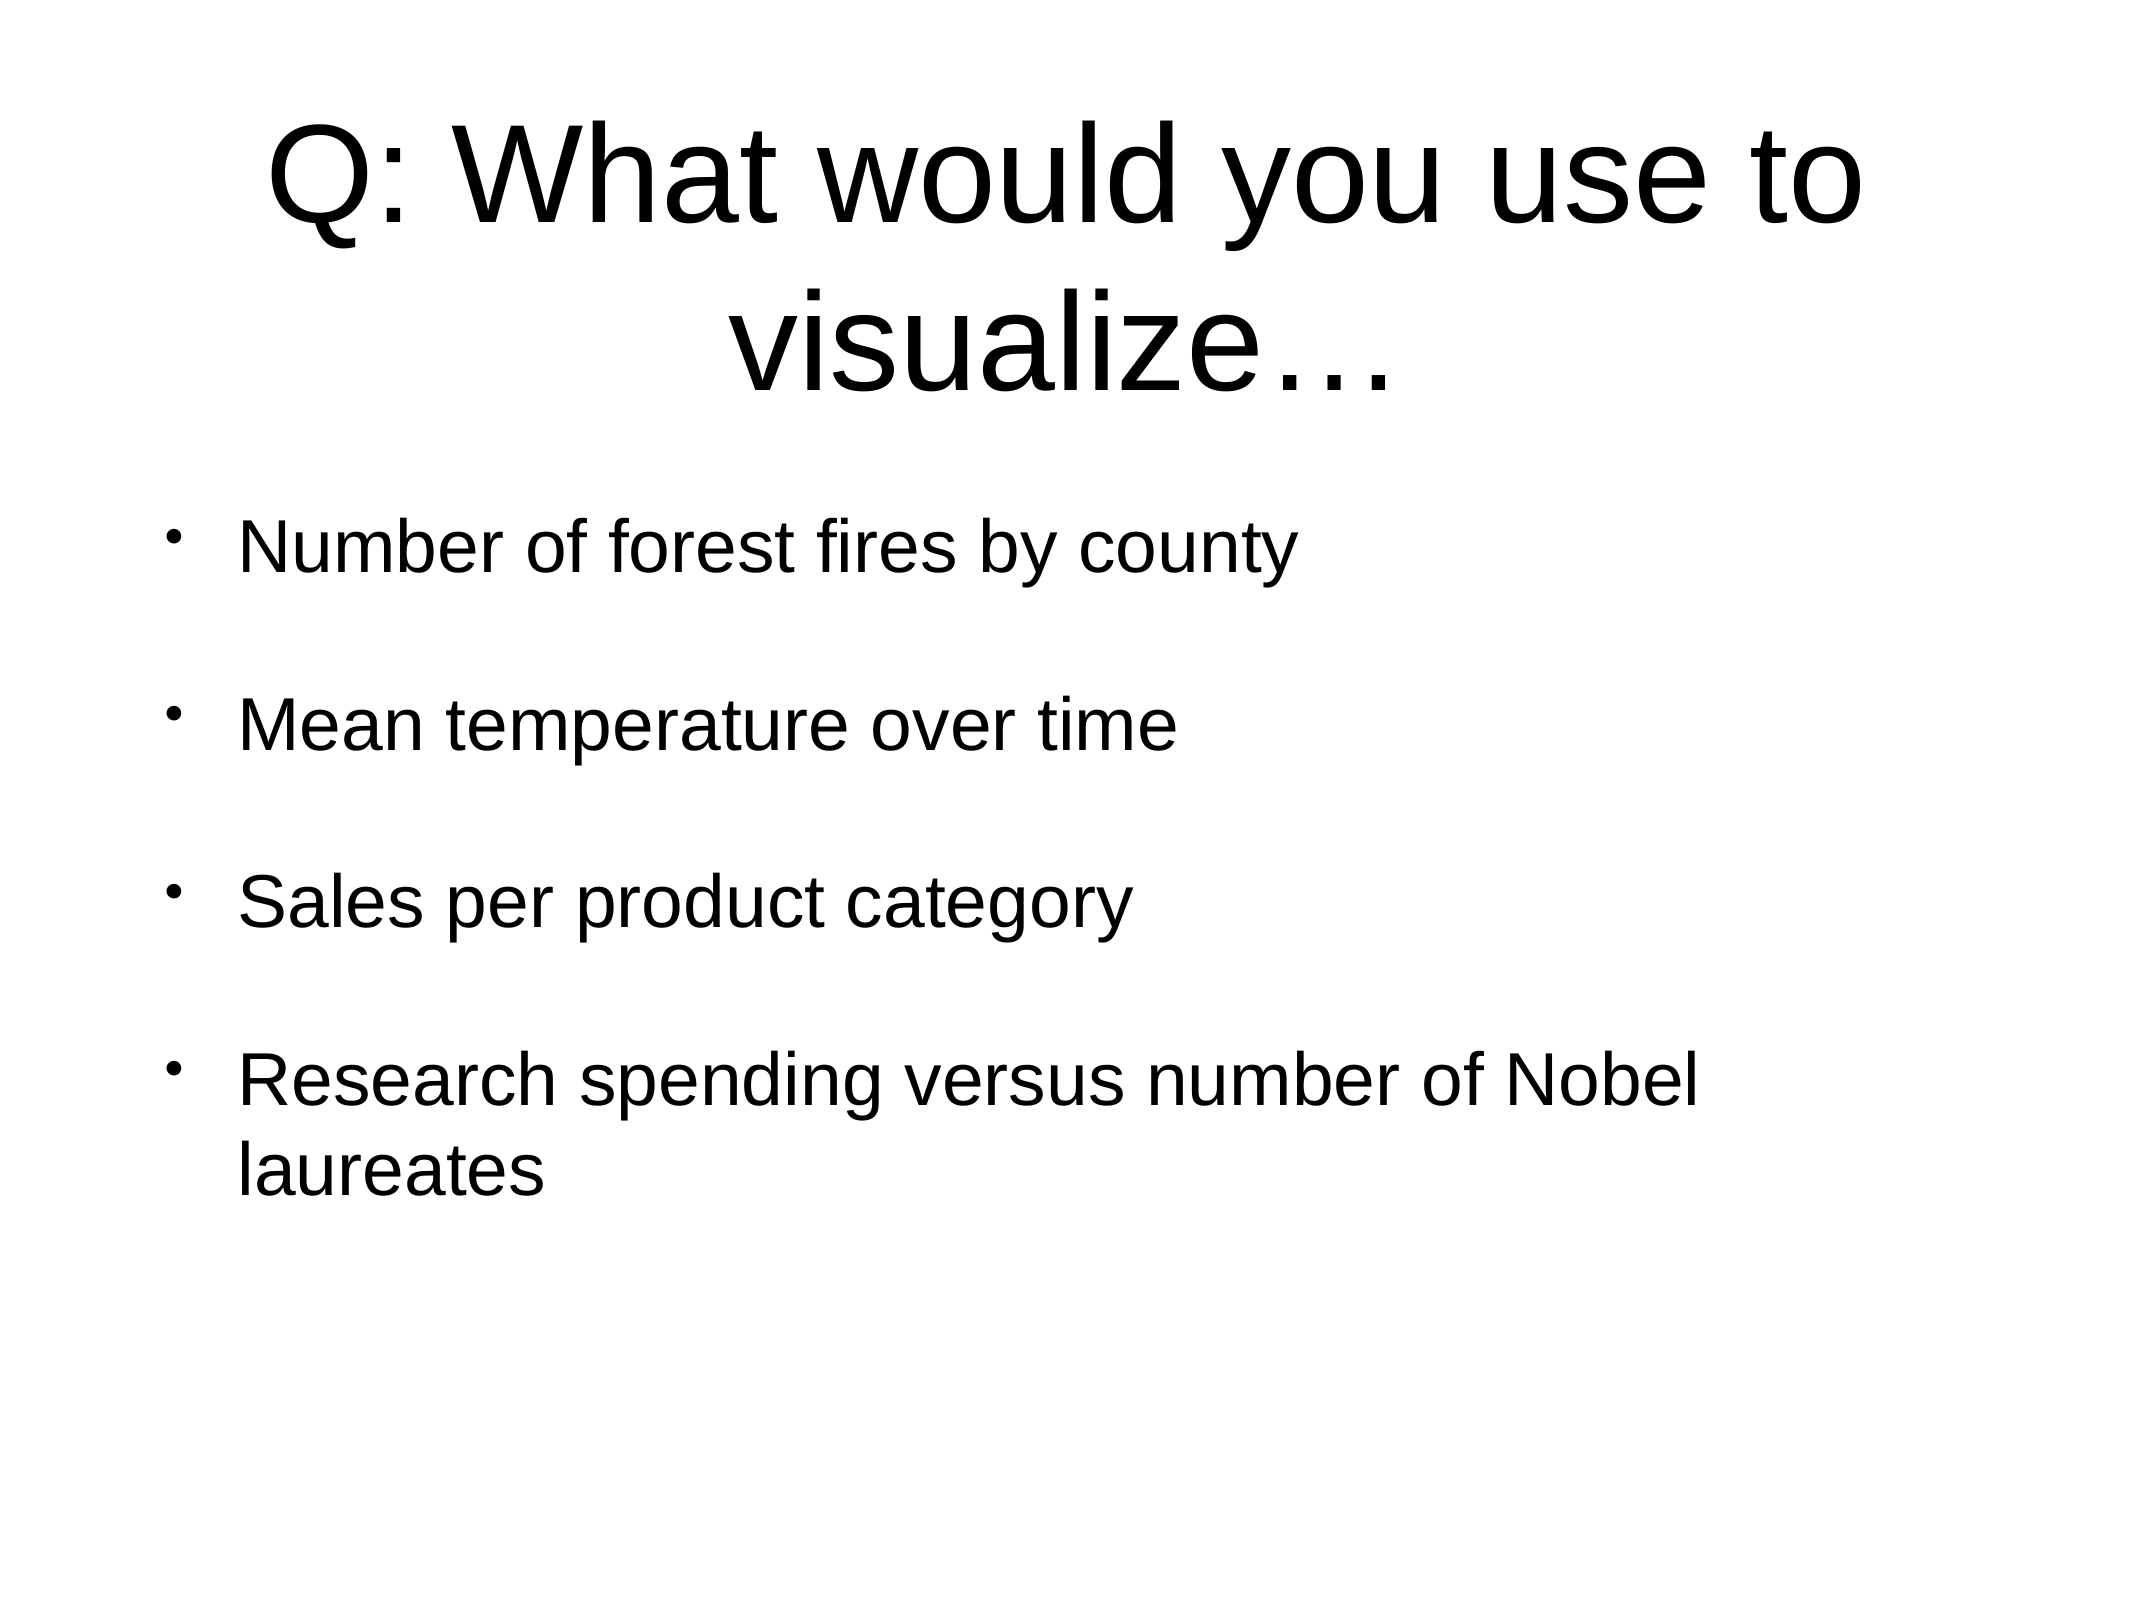

# Q: What would you use to visualize…
Number of forest fires by county
Mean temperature over time
Sales per product category
Research spending versus number of Nobel laureates